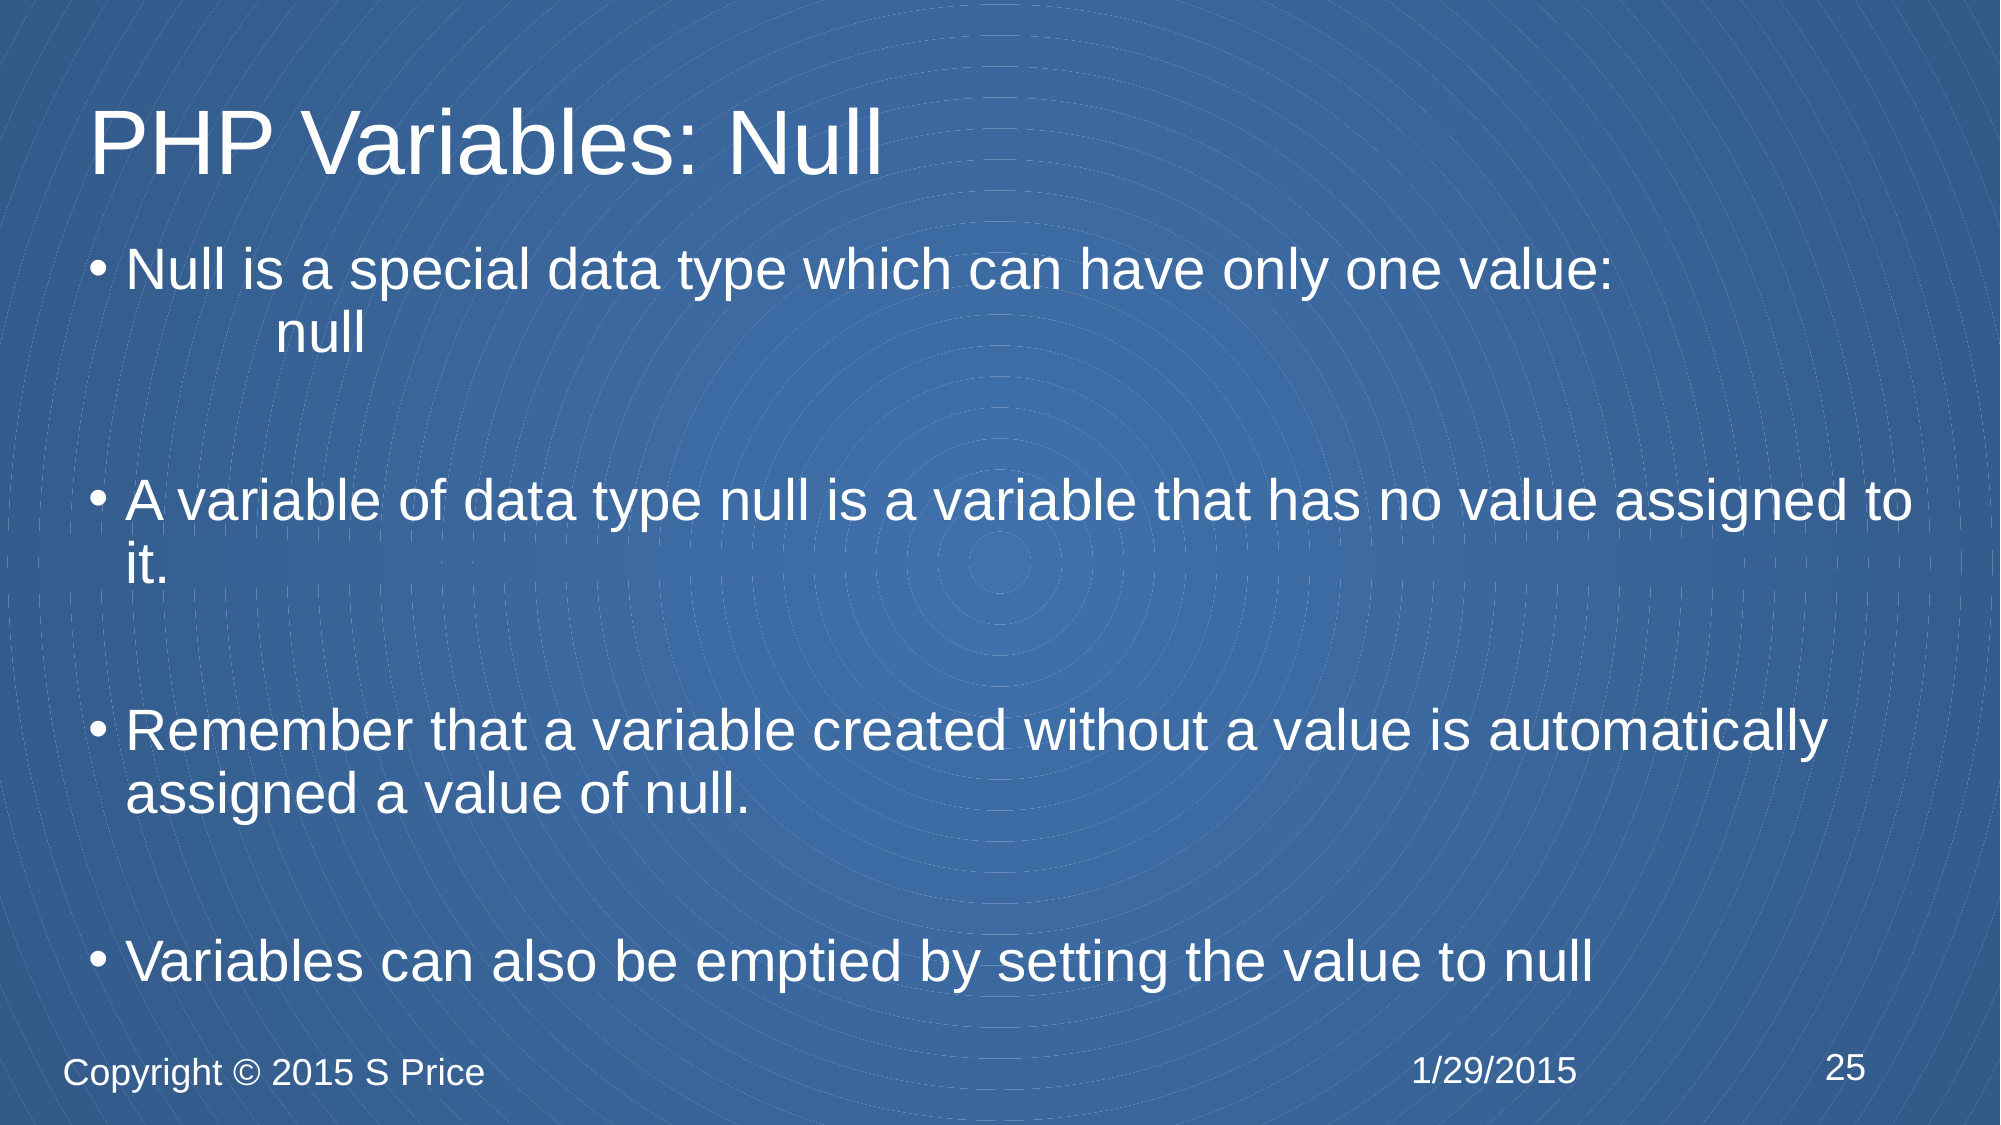

# PHP Variables: Null
Null is a special data type which can have only one value: 			null

A variable of data type null is a variable that has no value assigned to it.

Remember that a variable created without a value is automatically assigned a value of null.

Variables can also be emptied by setting the value to null
25
1/29/2015
Copyright © 2015 S Price